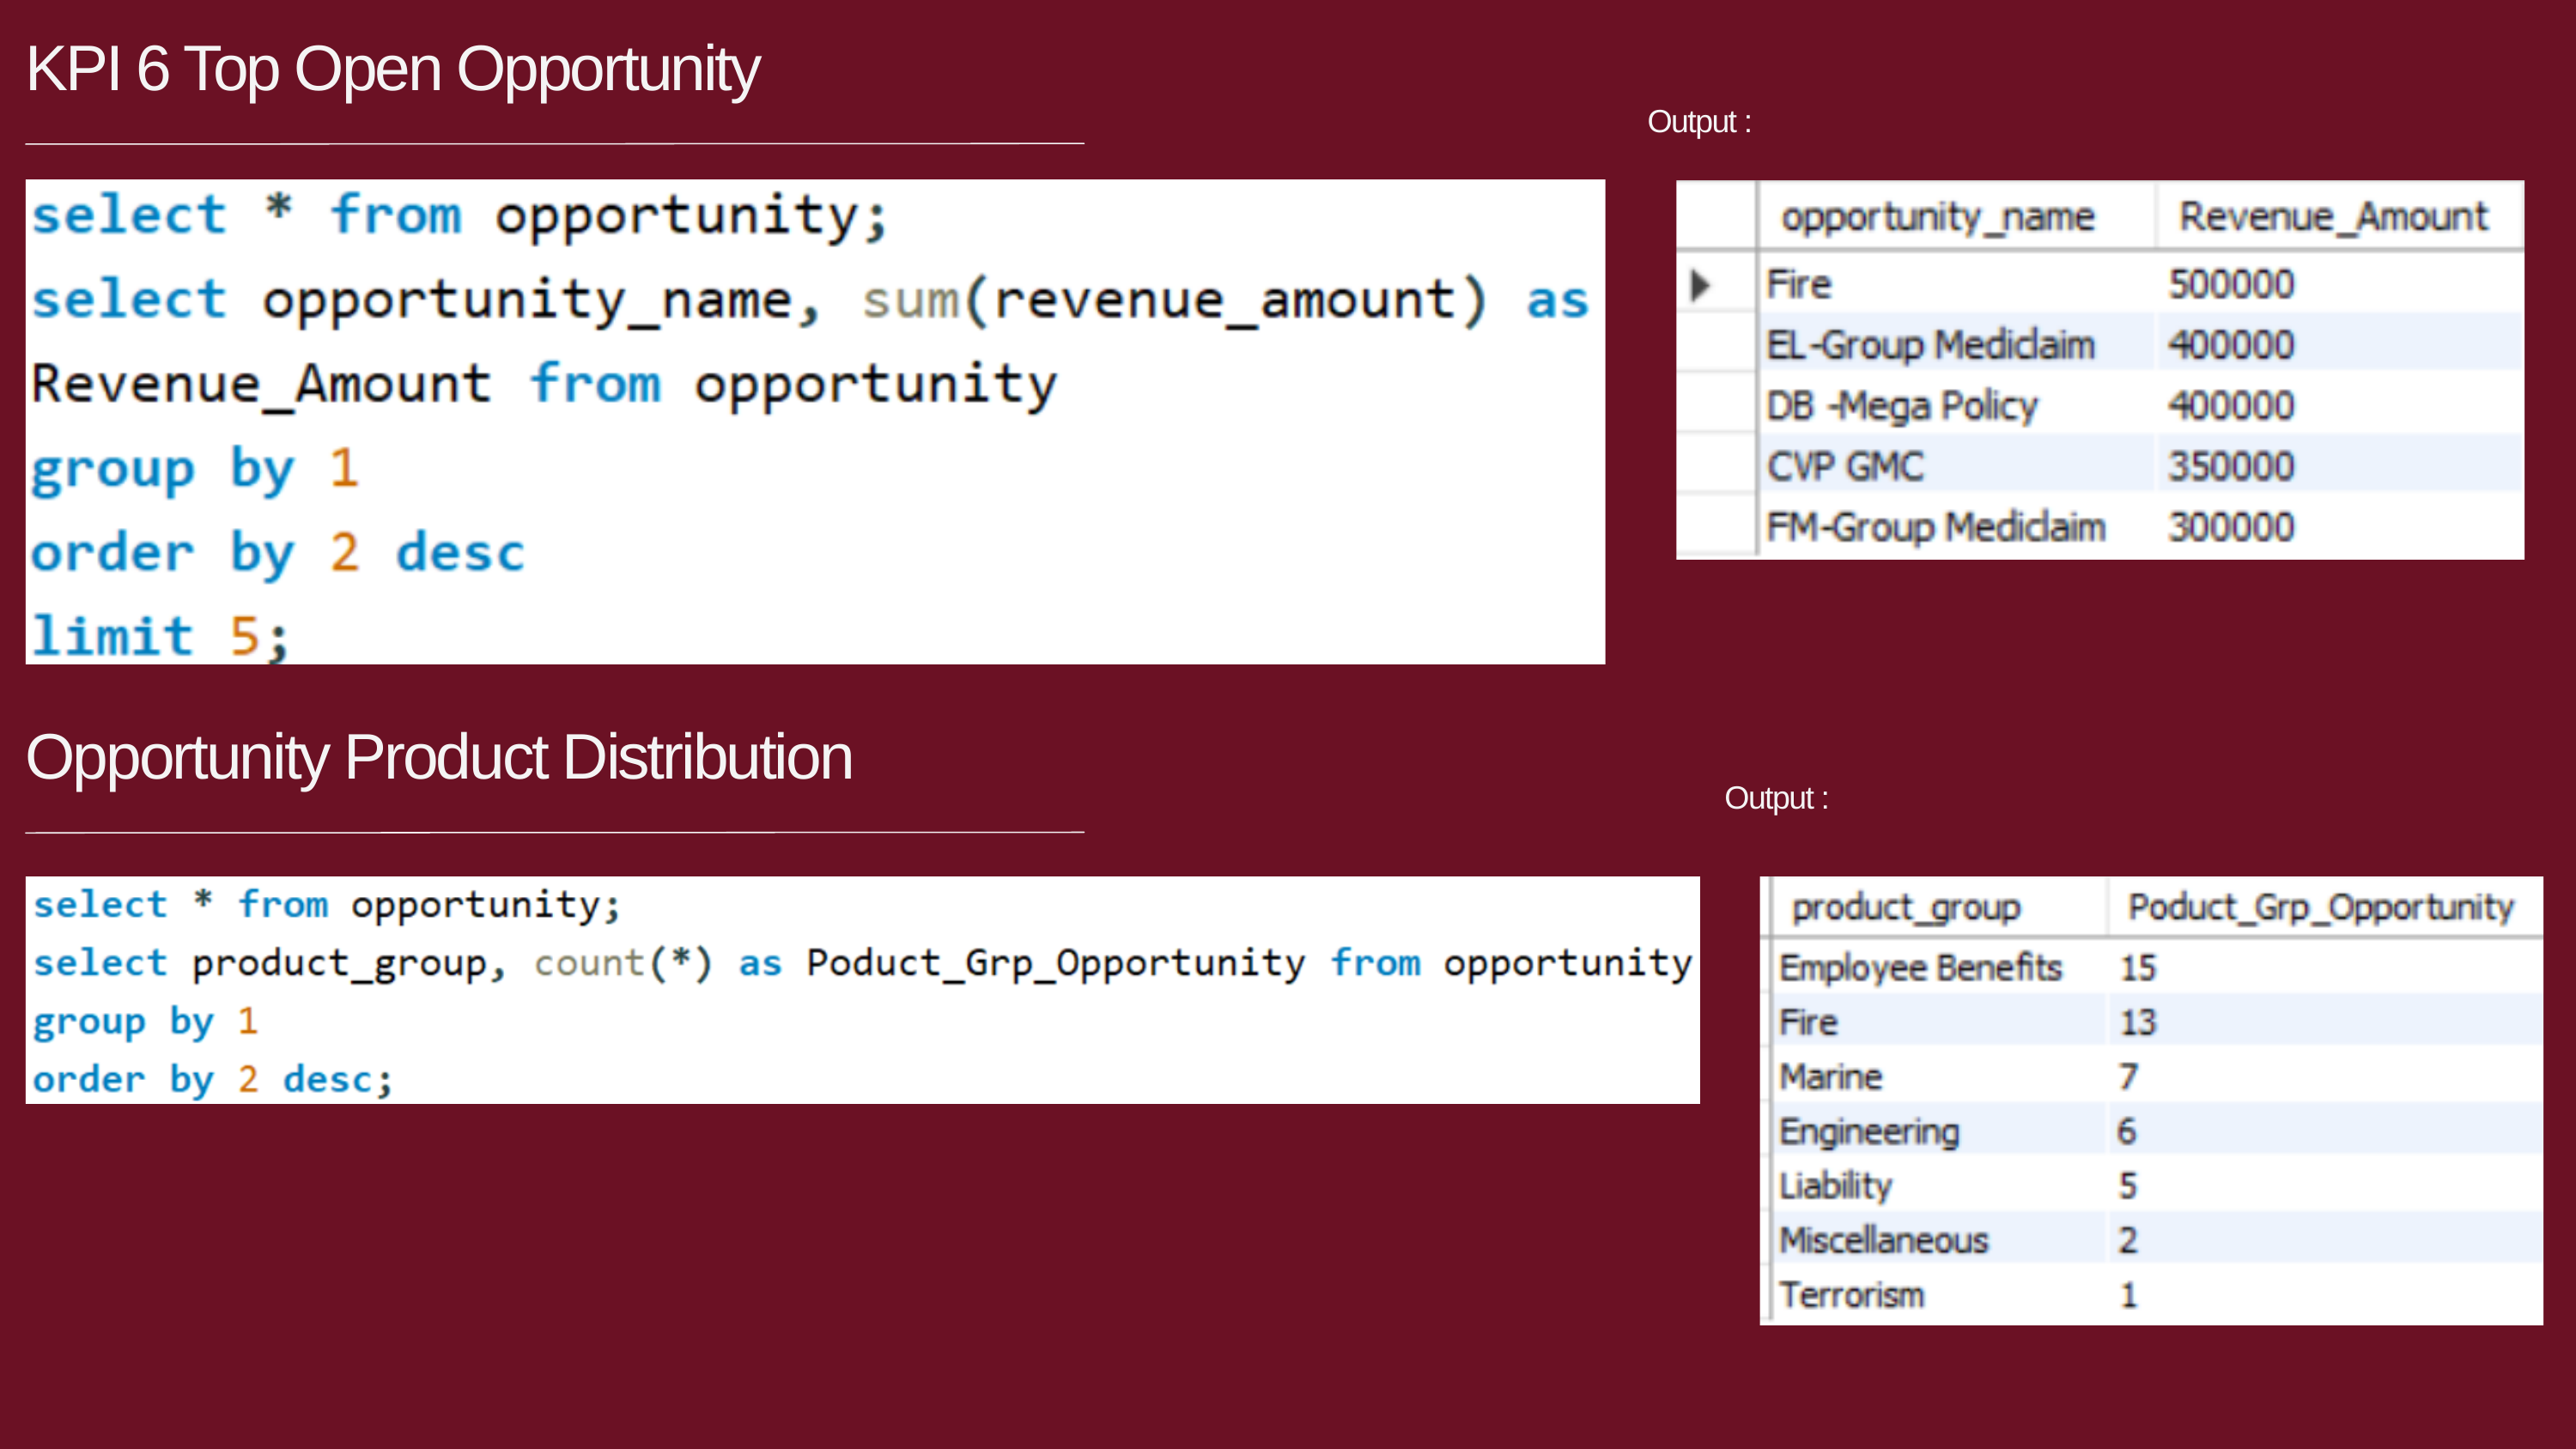

KPI 6 Top Open Opportunity
Output :

Opportunity Product Distribution
Output :